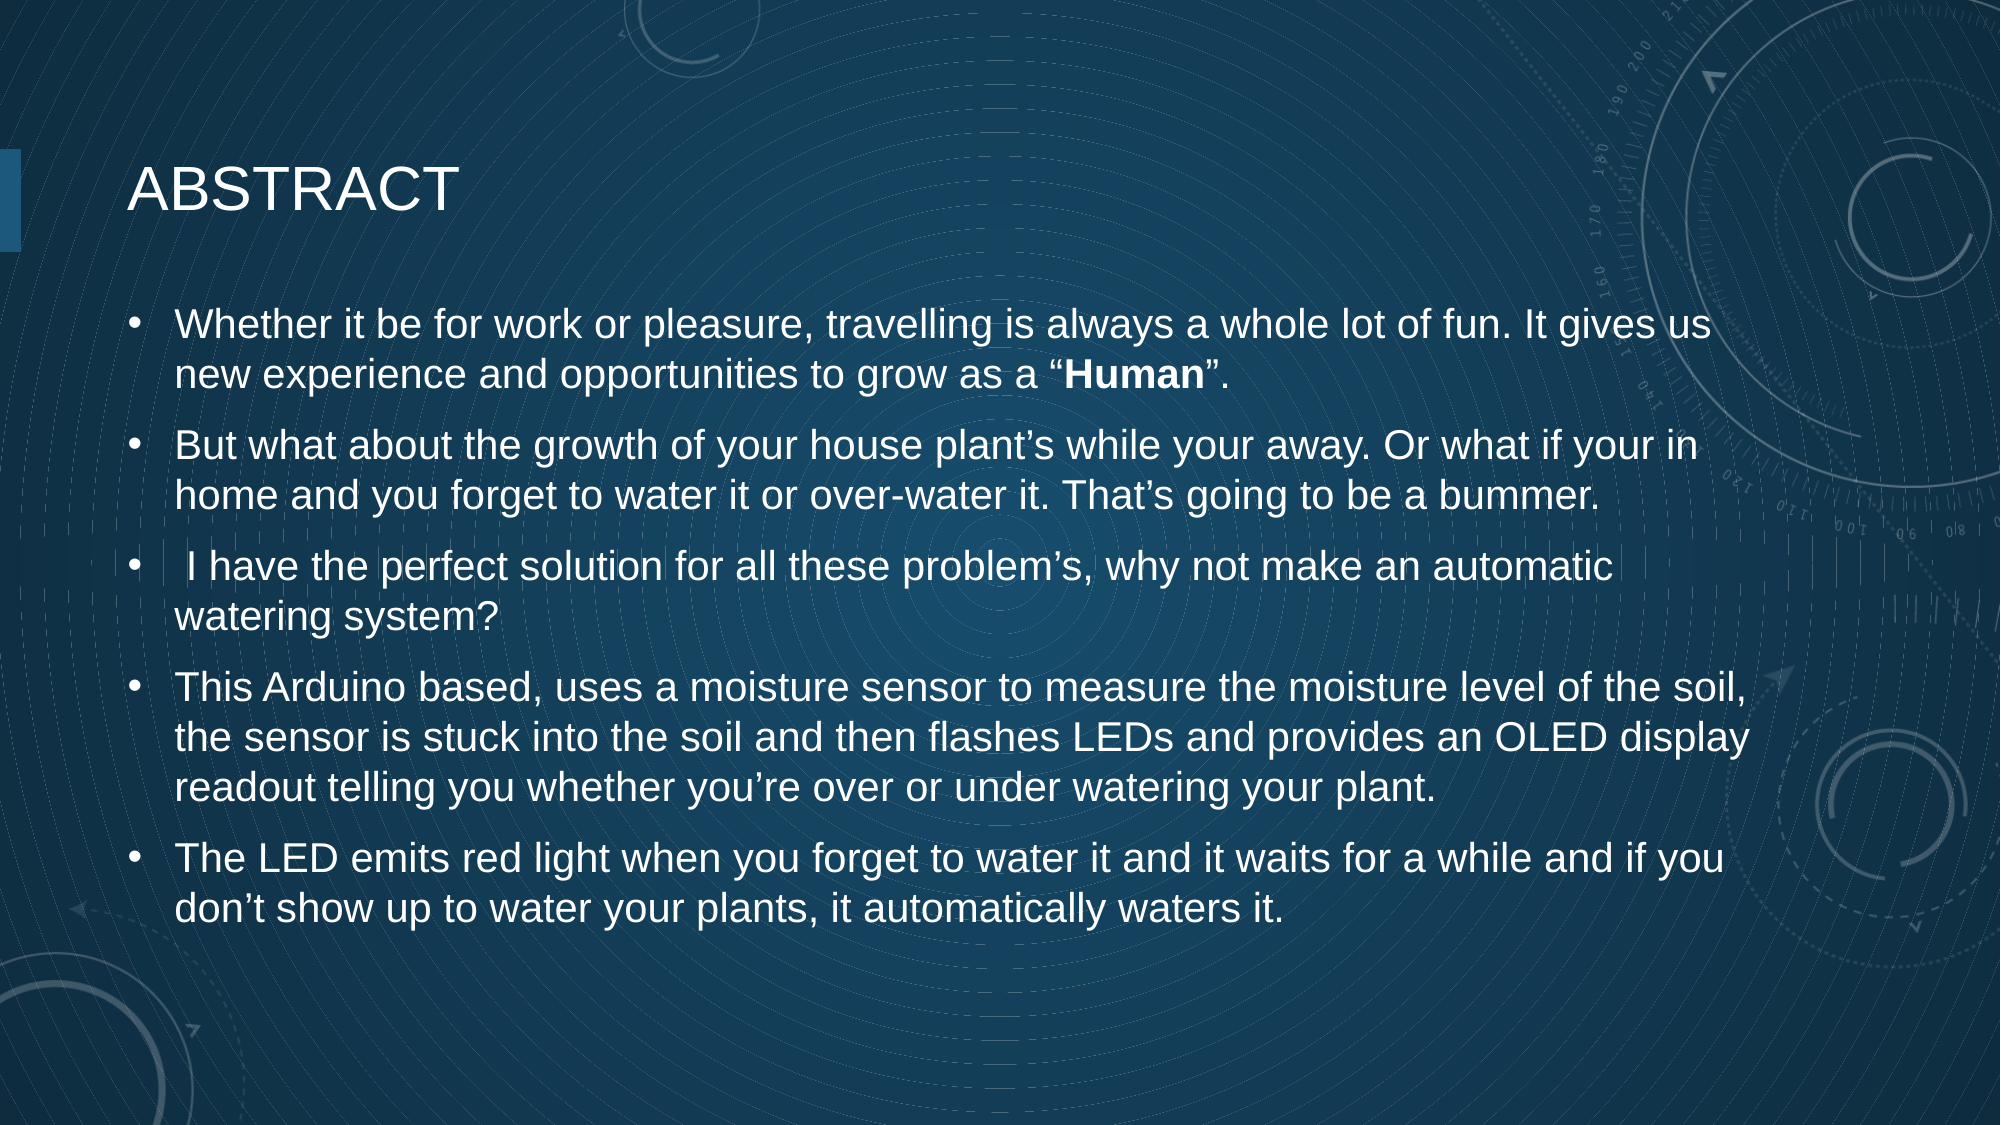

# Abstract
Whether it be for work or pleasure, travelling is always a whole lot of fun. It gives us new experience and opportunities to grow as a “Human”.
But what about the growth of your house plant’s while your away. Or what if your in home and you forget to water it or over-water it. That’s going to be a bummer.
 I have the perfect solution for all these problem’s, why not make an automatic watering system?
This Arduino based, uses a moisture sensor to measure the moisture level of the soil, the sensor is stuck into the soil and then flashes LEDs and provides an OLED display readout telling you whether you’re over or under watering your plant.
The LED emits red light when you forget to water it and it waits for a while and if you don’t show up to water your plants, it automatically waters it.